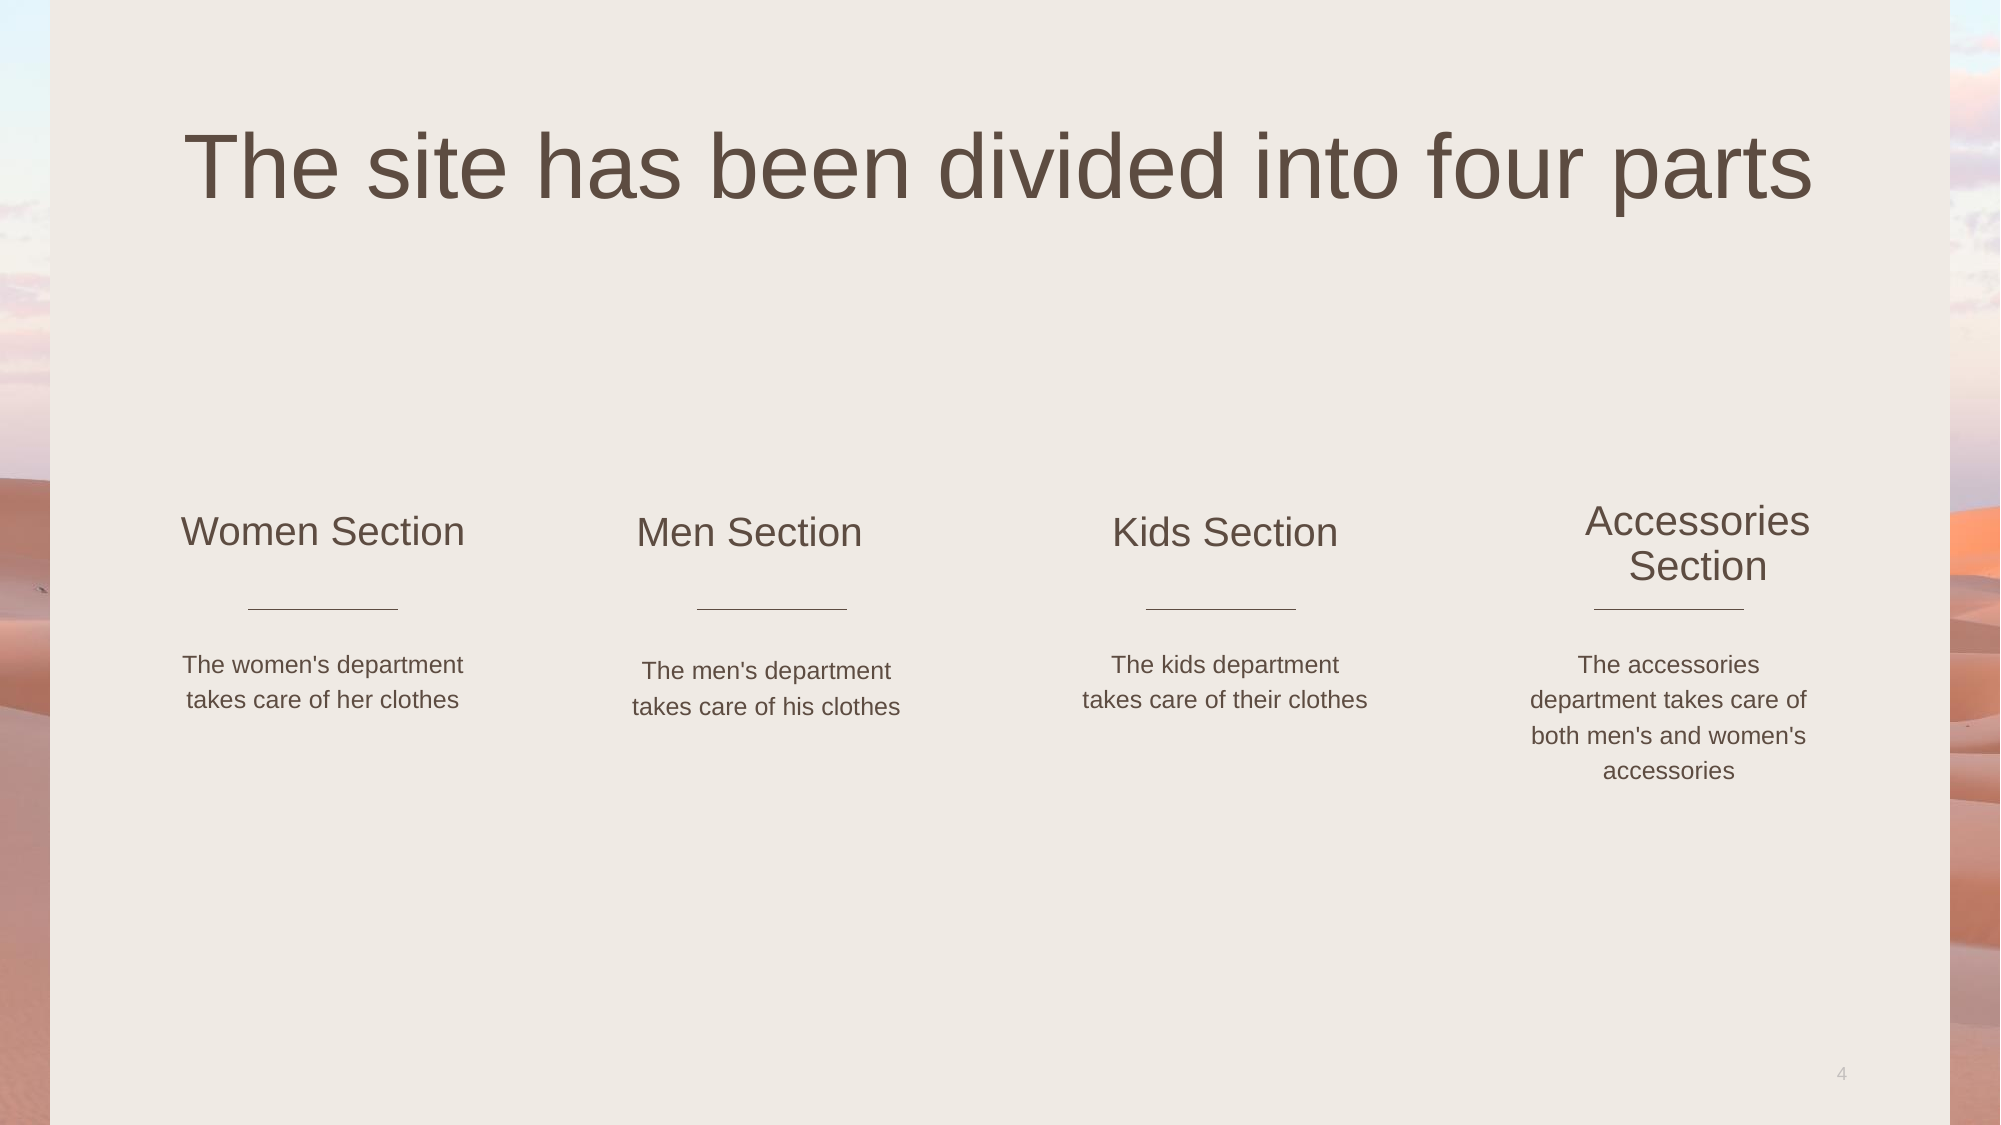

# The site has been divided into four parts
Accessories Section
Women Section
Men Section
Kids Section
The women's department takes care of her clothes
The kids department takes care of their clothes
The accessories department takes care of both men's and women's accessories
The men's department takes care of his clothes

4